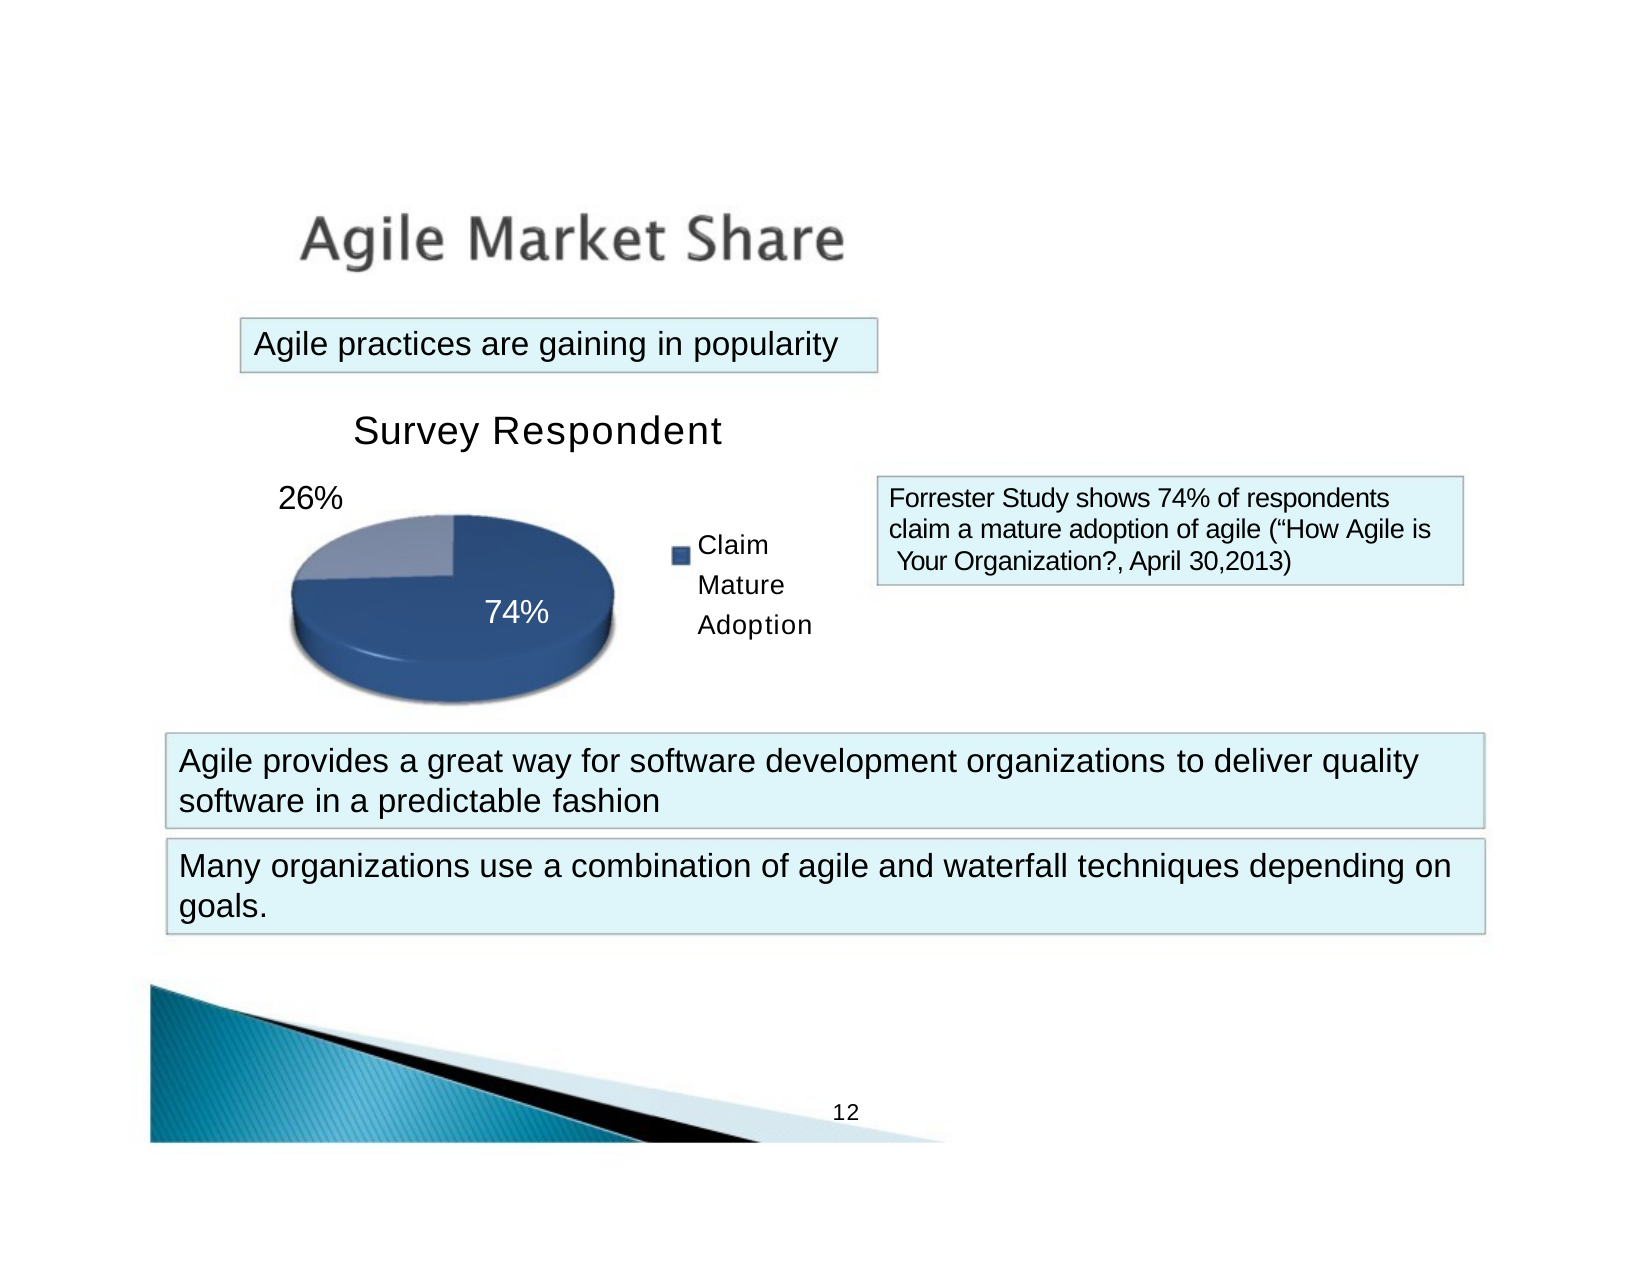

Agile practices are gaining in popularity
# Survey Respondent
26%
Forrester Study shows 74% of respondents  claim a mature adoption of agile (“How Agile is  Your Organization?, April 30,2013)
Claim  Mature  Adoption
74%
Agile provides a great way for software development organizations to deliver quality  software in a predictable fashion
Many organizations use a combination of agile and waterfall techniques depending on  goals.
12